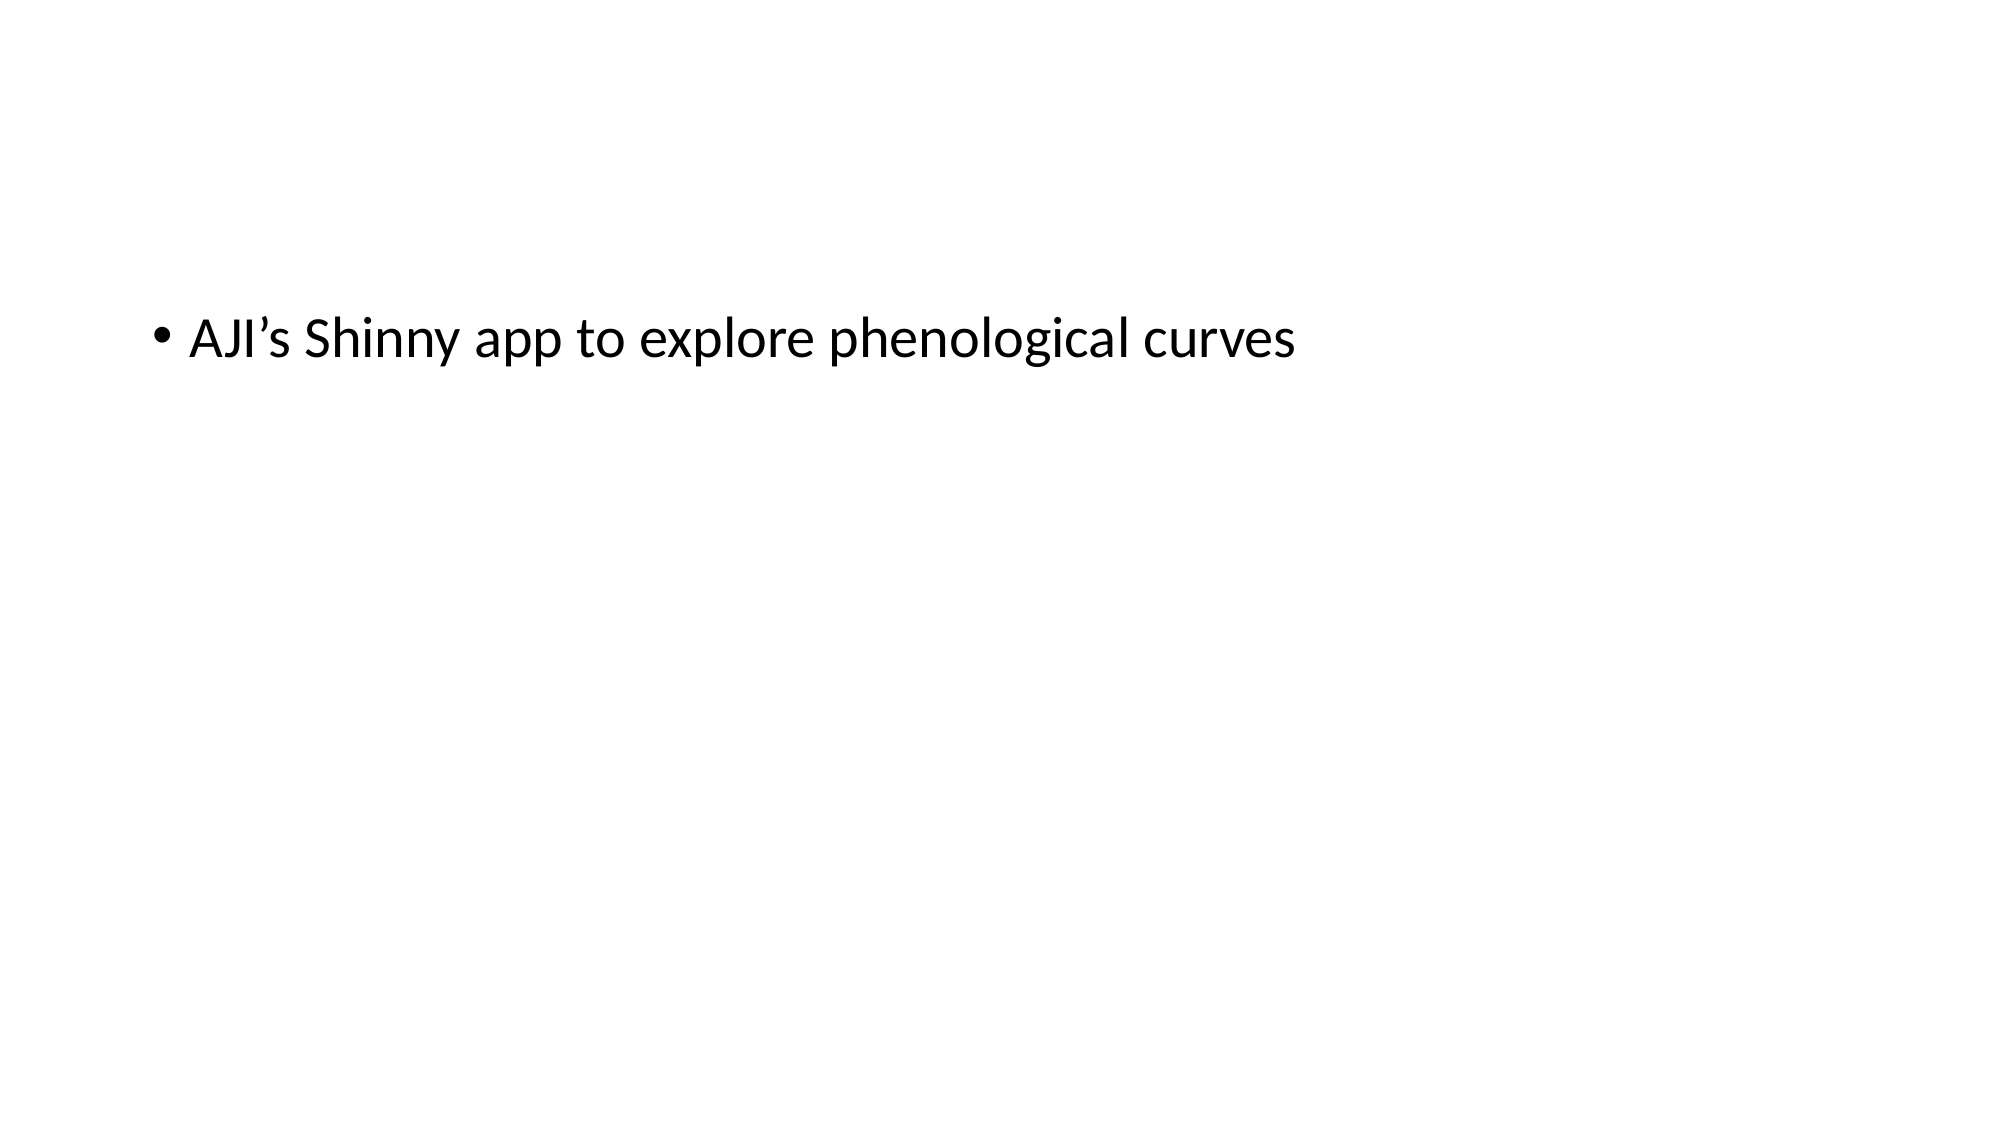

#
AJI’s Shinny app to explore phenological curves